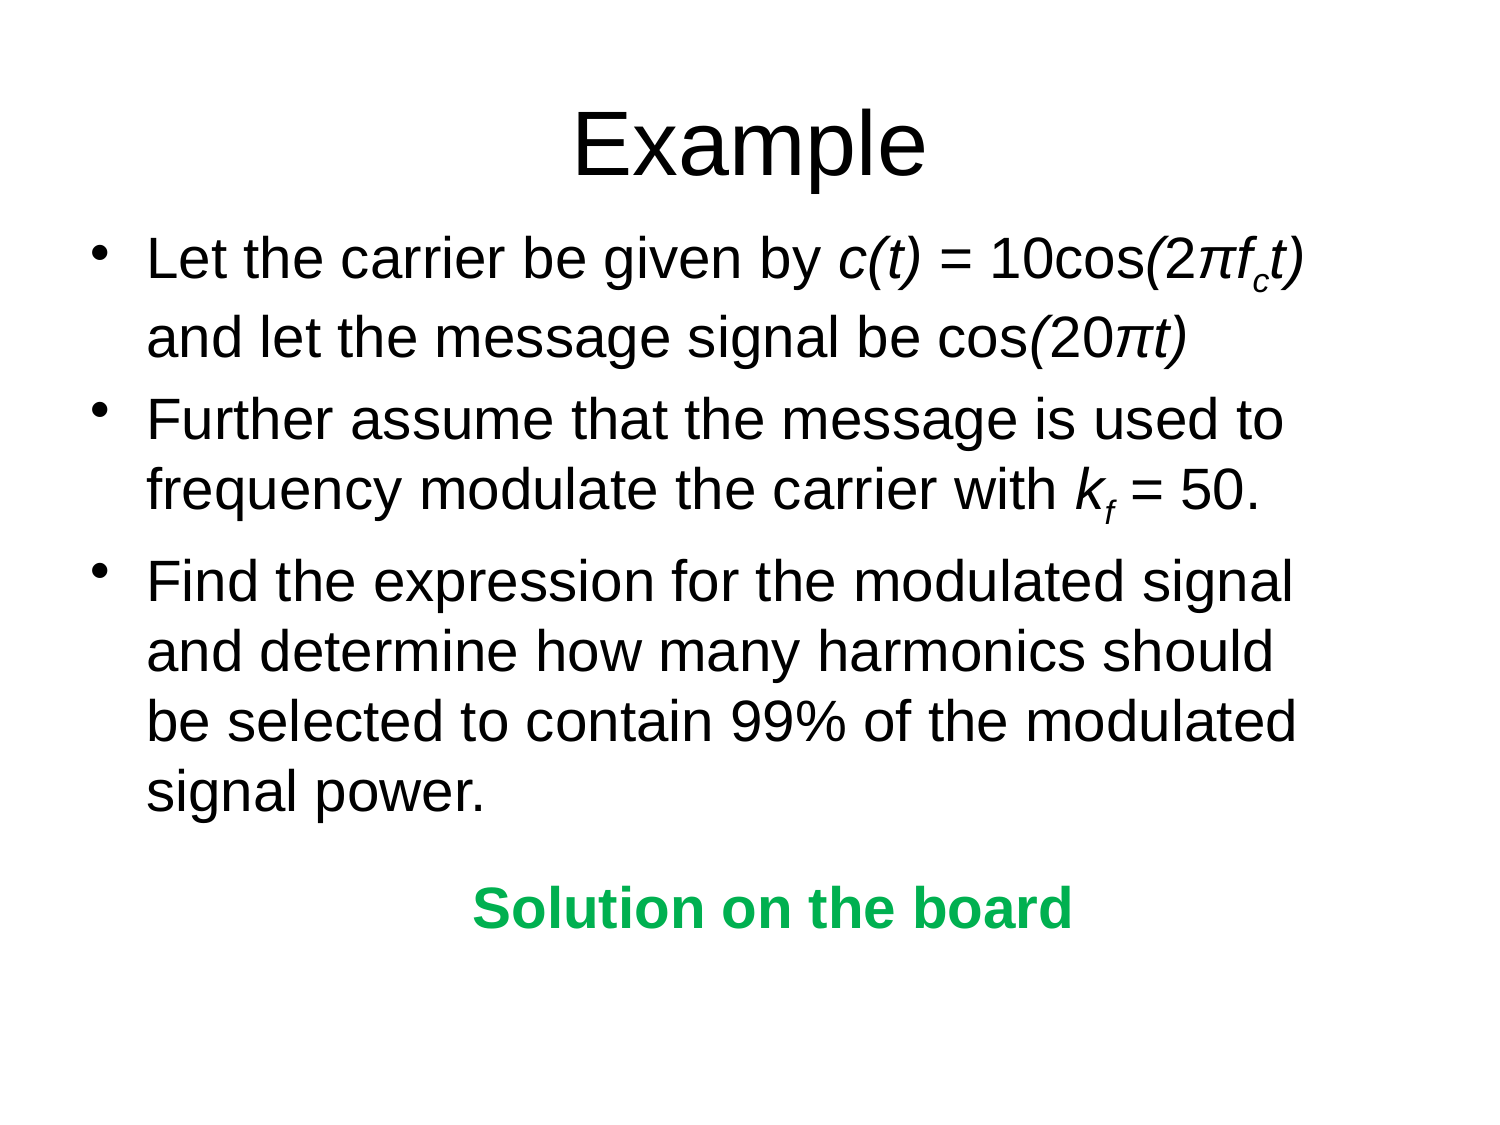

# Example
Let the carrier be given by c(t) = 10cos(2πfct) and let the message signal be cos(20πt)
Further assume that the message is used to frequency modulate the carrier with kf = 50.
Find the expression for the modulated signal and determine how many harmonics should
be selected to contain 99% of the modulated signal power.
Solution on the board